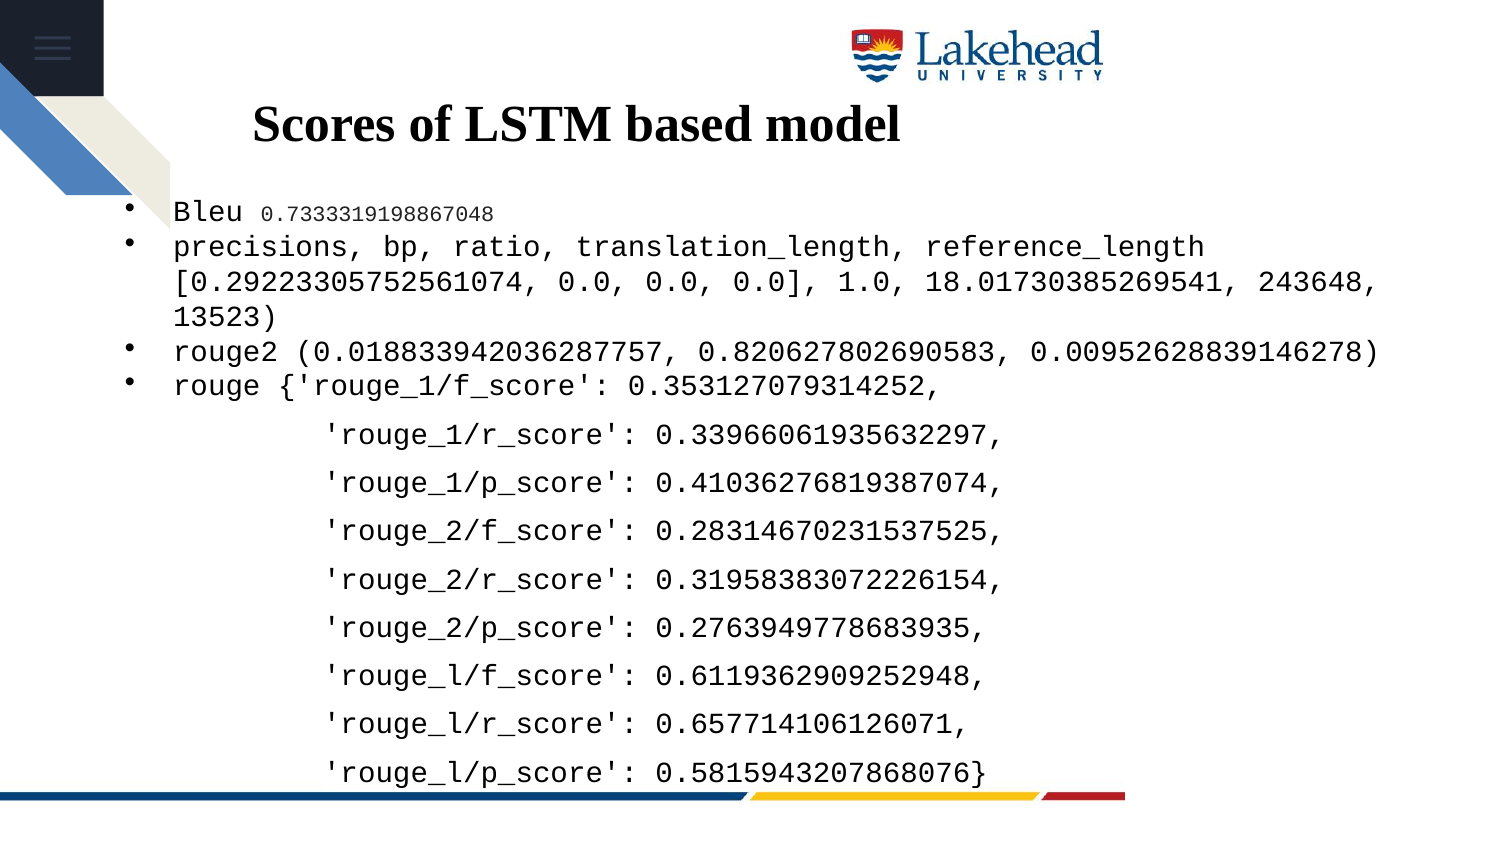

Scores of LSTM based model
Bleu 0.7333319198867048
precisions, bp, ratio, translation_length, reference_length  [0.29223305752561074, 0.0, 0.0, 0.0], 1.0, 18.01730385269541, 243648, 13523)
rouge2 (0.018833942036287757, 0.820627802690583, 0.00952628839146278)
rouge {'rouge_1/f_score': 0.353127079314252,
'rouge_1/r_score': 0.33966061935632297,
'rouge_1/p_score': 0.41036276819387074,
'rouge_2/f_score': 0.28314670231537525,
'rouge_2/r_score': 0.31958383072226154,
'rouge_2/p_score': 0.2763949778683935,
'rouge_l/f_score': 0.6119362909252948,
'rouge_l/r_score': 0.657714106126071,
'rouge_l/p_score': 0.5815943207868076}